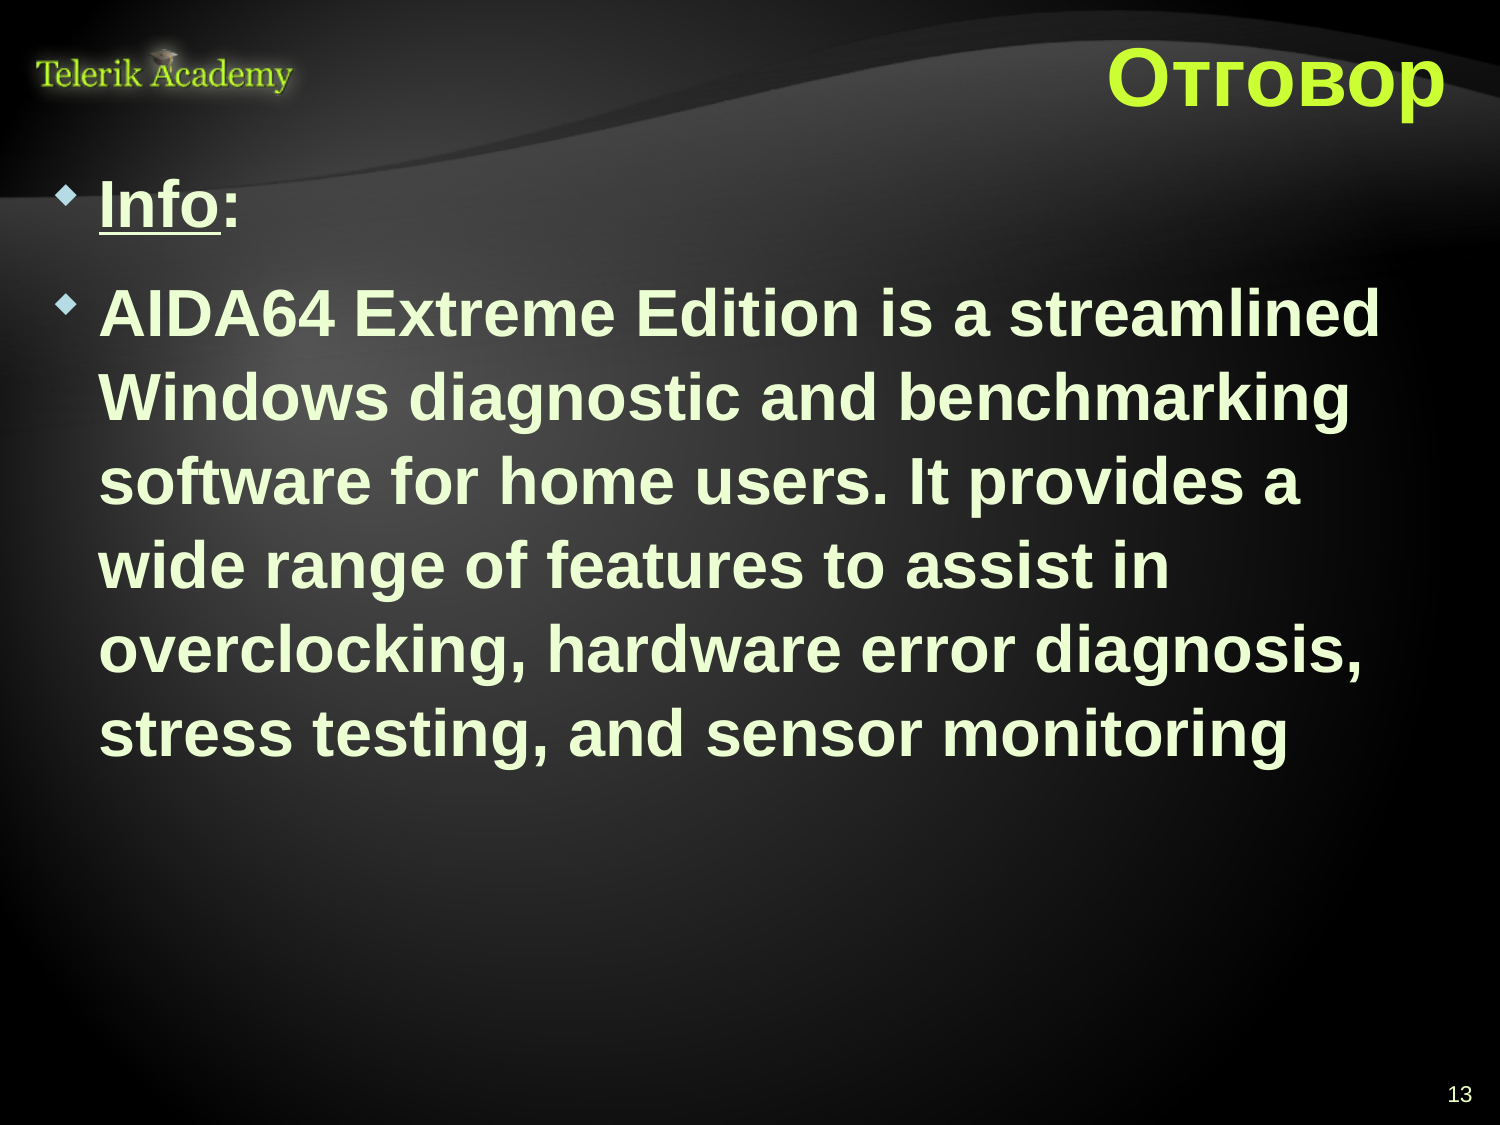

# Отговор
Info:
AIDA64 Extreme Edition is a streamlined Windows diagnostic and benchmarking software for home users. It provides a wide range of features to assist in overclocking, hardware error diagnosis, stress testing, and sensor monitoring
13